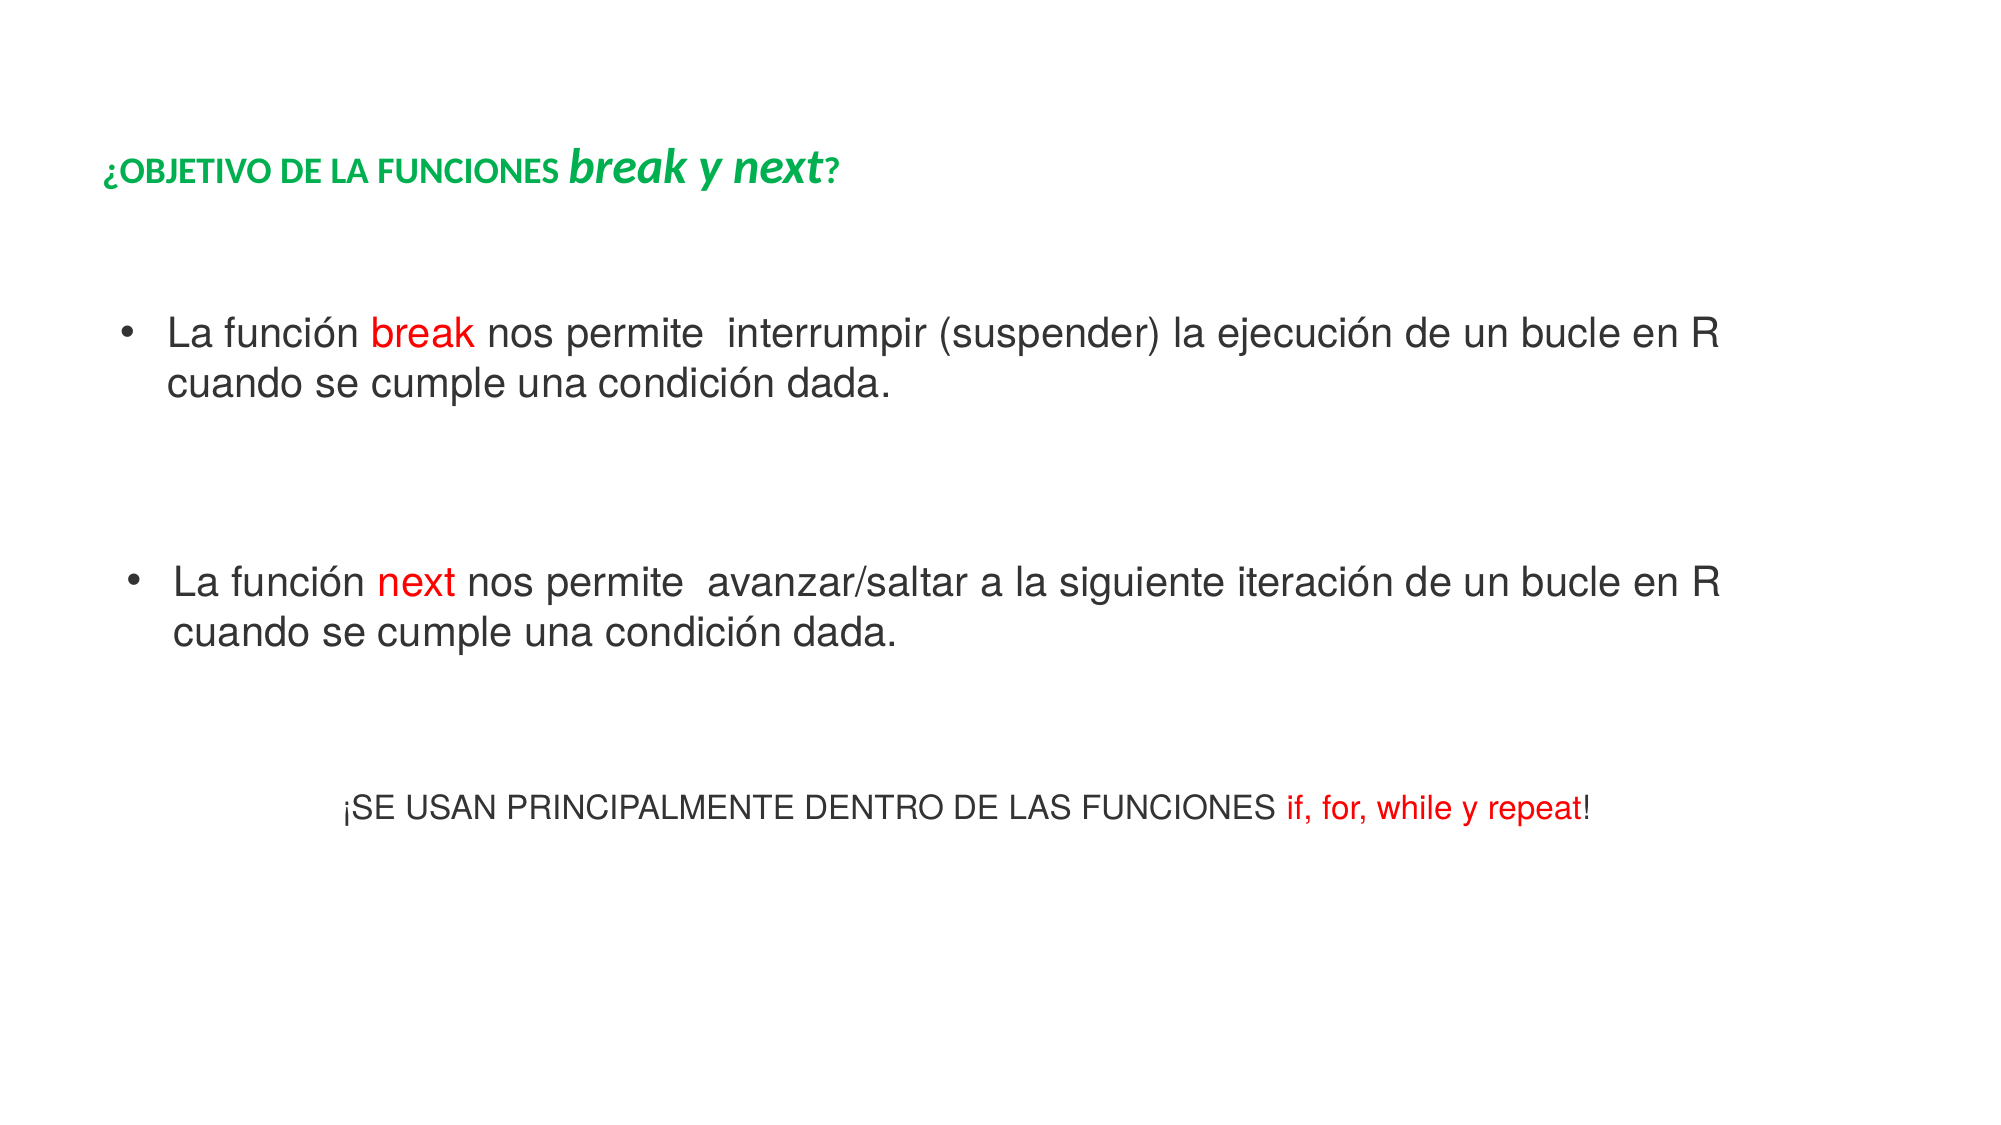

¿OBJETIVO DE LA FUNCIONES break y next?
La función break nos permite  interrumpir (suspender) la ejecución de un bucle en R cuando se cumple una condición dada.

La función next nos permite  avanzar/saltar a la siguiente iteración de un bucle en R cuando se cumple una condición dada.

¡SE USAN PRINCIPALMENTE DENTRO DE LAS FUNCIONES if, for, while y repeat!